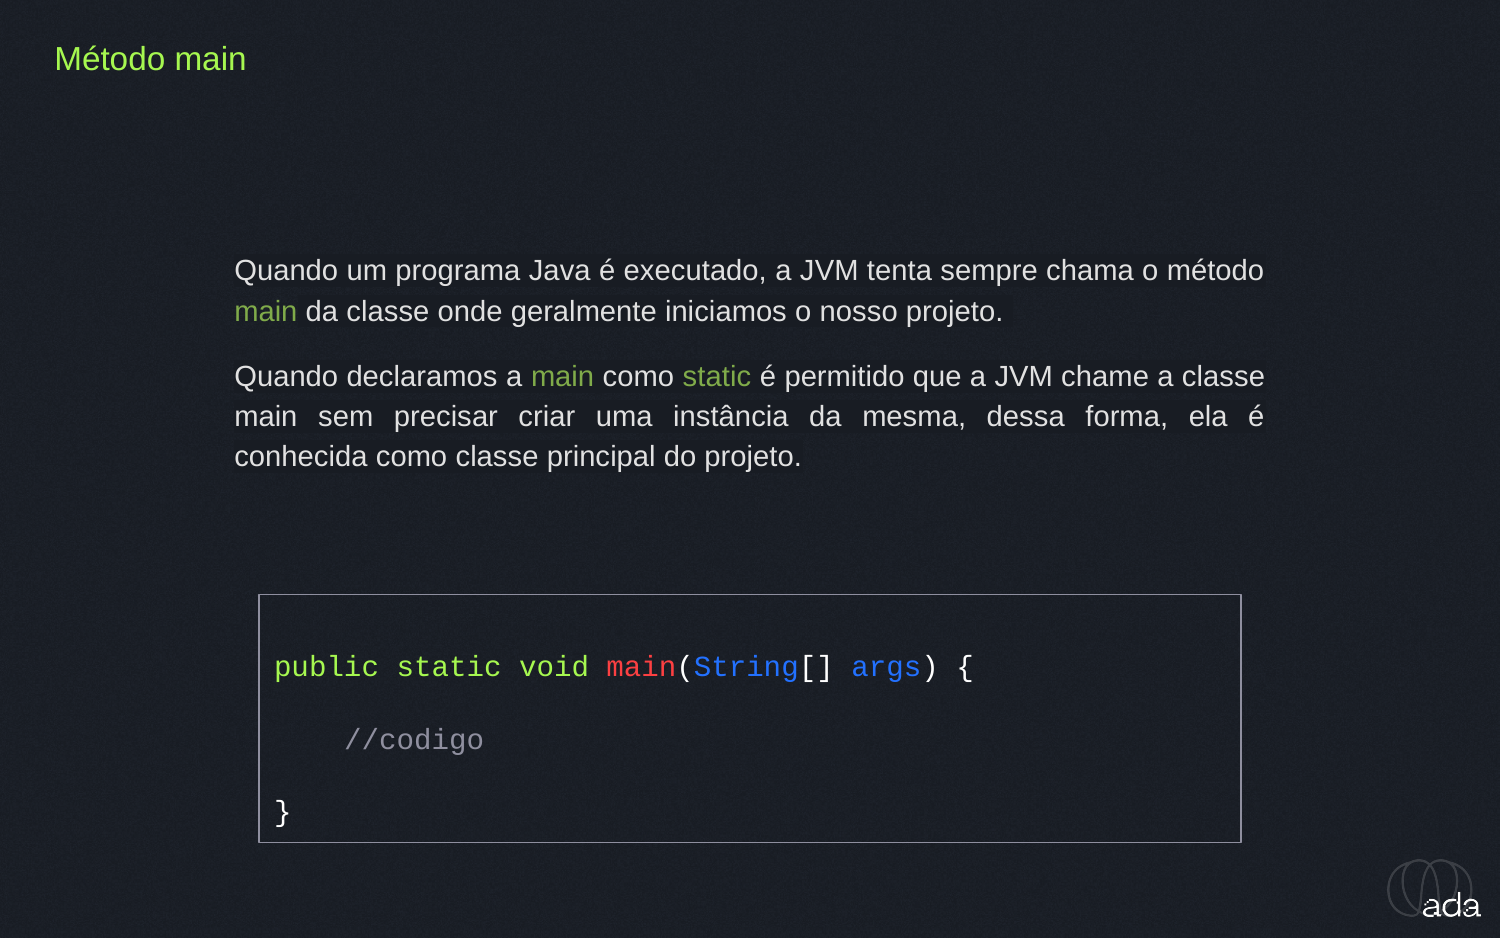

Método main

Quando um programa Java é executado, a JVM tenta sempre chama o método main da classe onde geralmente iniciamos o nosso projeto.
Quando declaramos a main como static é permitido que a JVM chame a classe main sem precisar criar uma instância da mesma, dessa forma, ela é conhecida como classe principal do projeto.
public static void main(String[] args) {
    //codigo
}